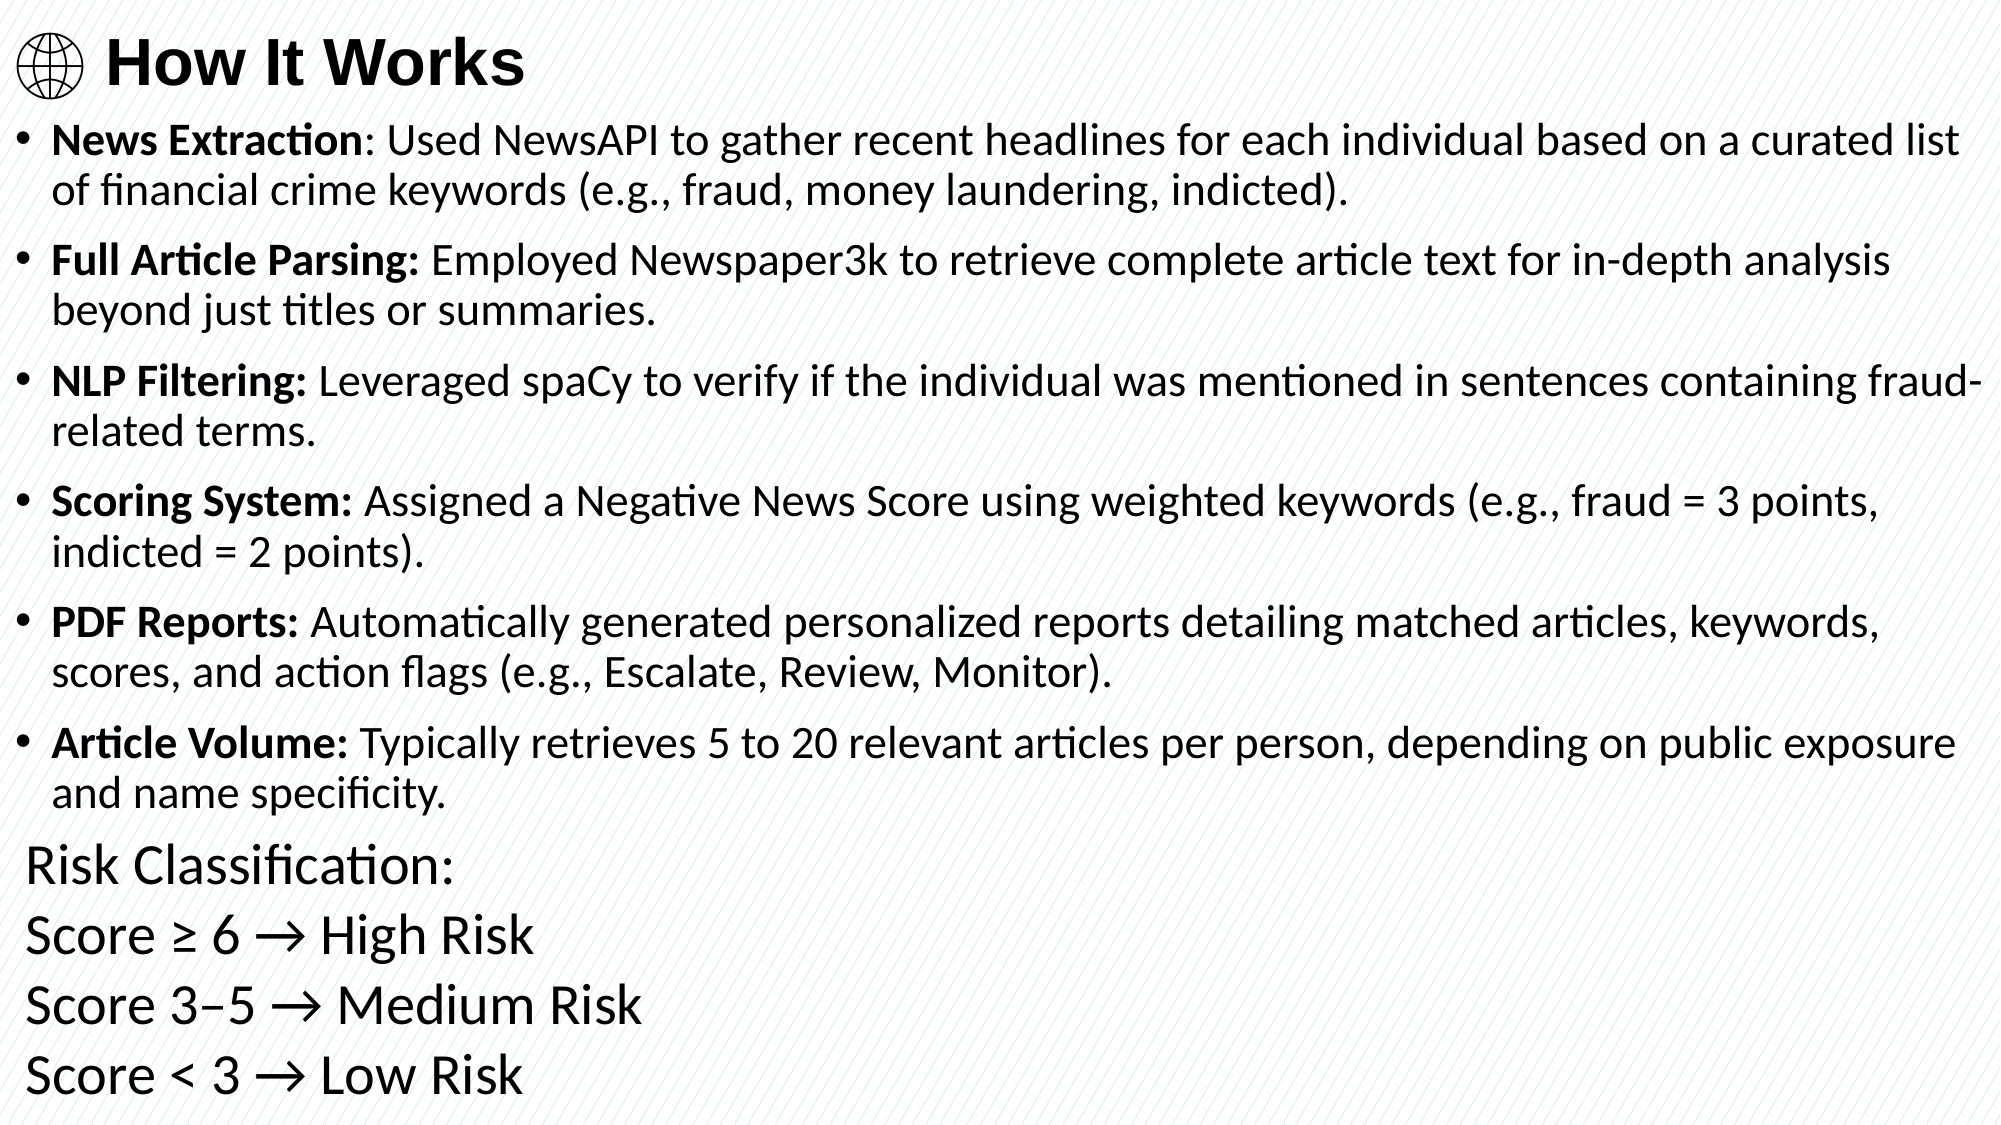

🌐 How It Works
News Extraction: Used NewsAPI to gather recent headlines for each individual based on a curated list of financial crime keywords (e.g., fraud, money laundering, indicted).
Full Article Parsing: Employed Newspaper3k to retrieve complete article text for in-depth analysis beyond just titles or summaries.
NLP Filtering: Leveraged spaCy to verify if the individual was mentioned in sentences containing fraud-related terms.
Scoring System: Assigned a Negative News Score using weighted keywords (e.g., fraud = 3 points, indicted = 2 points).
PDF Reports: Automatically generated personalized reports detailing matched articles, keywords, scores, and action flags (e.g., Escalate, Review, Monitor).
Article Volume: Typically retrieves 5 to 20 relevant articles per person, depending on public exposure and name specificity.

Risk Classification:
Score ≥ 6 → High Risk
Score 3–5 → Medium Risk
Score < 3 → Low Risk